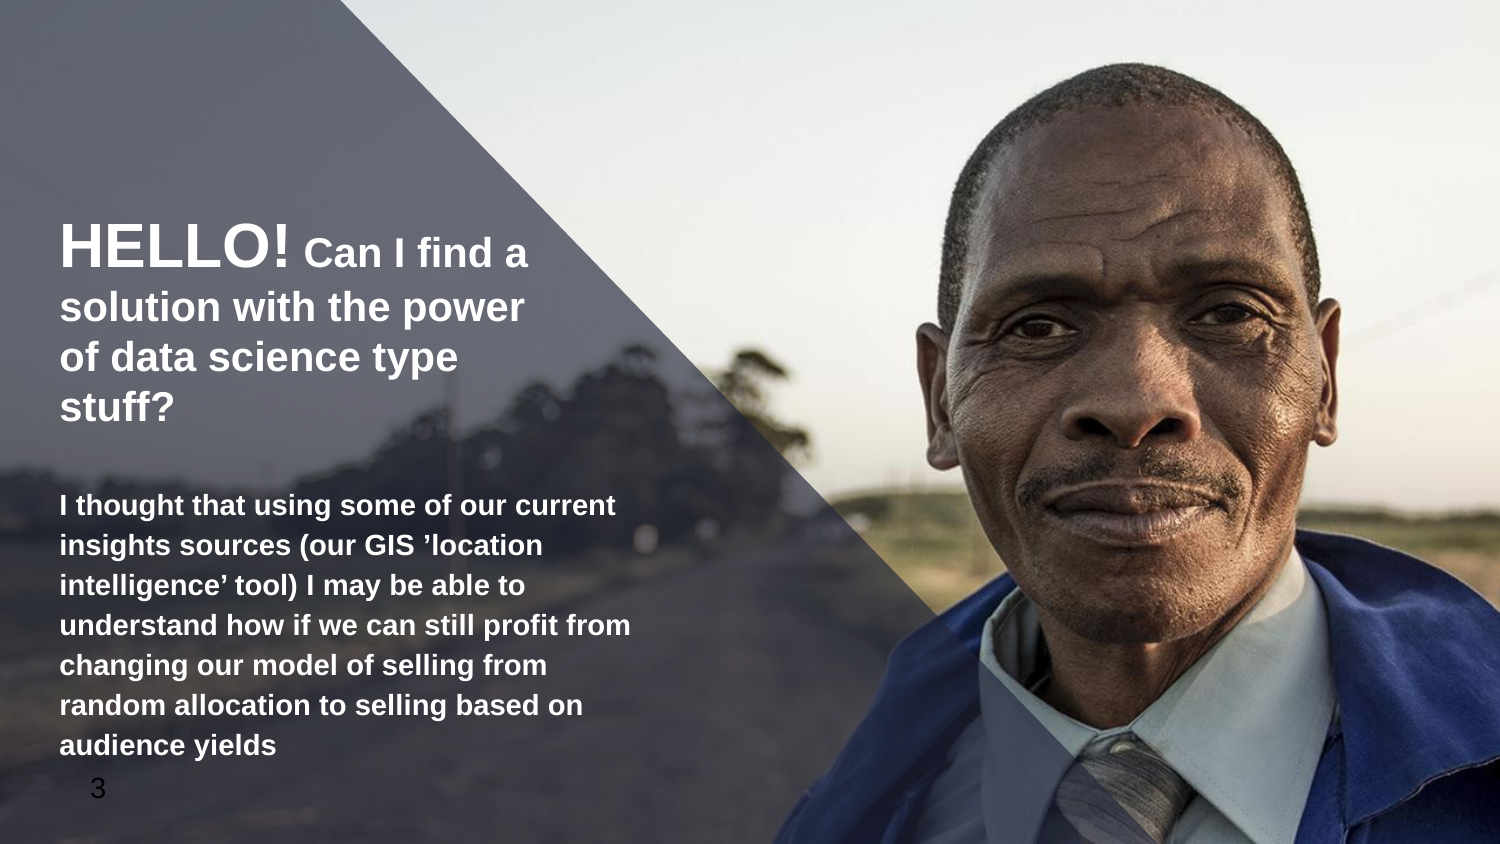

HELLO! Can I find a solution with the power of data science type stuff?
I thought that using some of our current insights sources (our GIS ’location intelligence’ tool) I may be able to understand how if we can still profit from changing our model of selling from random allocation to selling based on audience yields
3